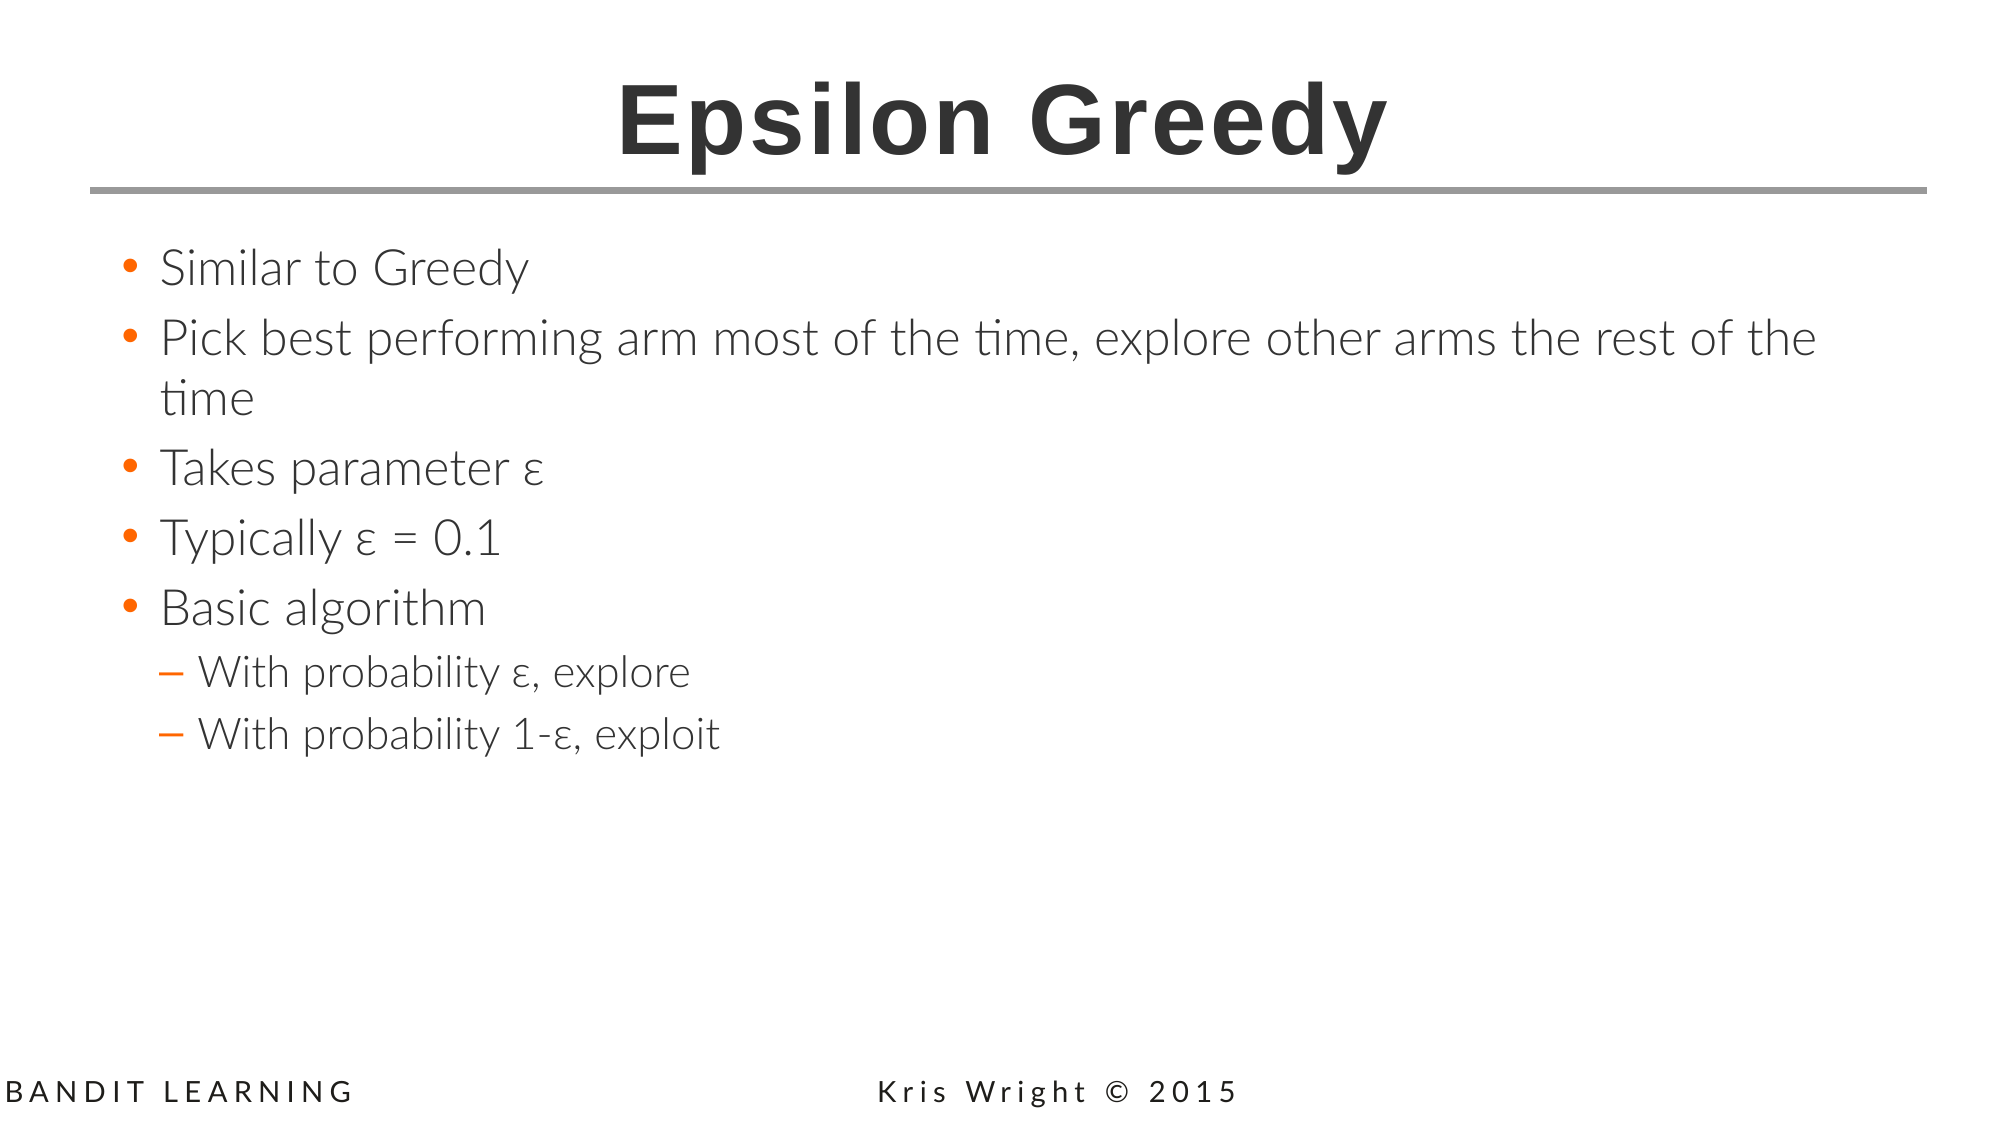

# Epsilon Greedy
Similar to Greedy
Pick best performing arm most of the time, explore other arms the rest of the time
Takes parameter ε
Typically ε = 0.1
Basic algorithm
With probability ε, explore
With probability 1-ε, exploit